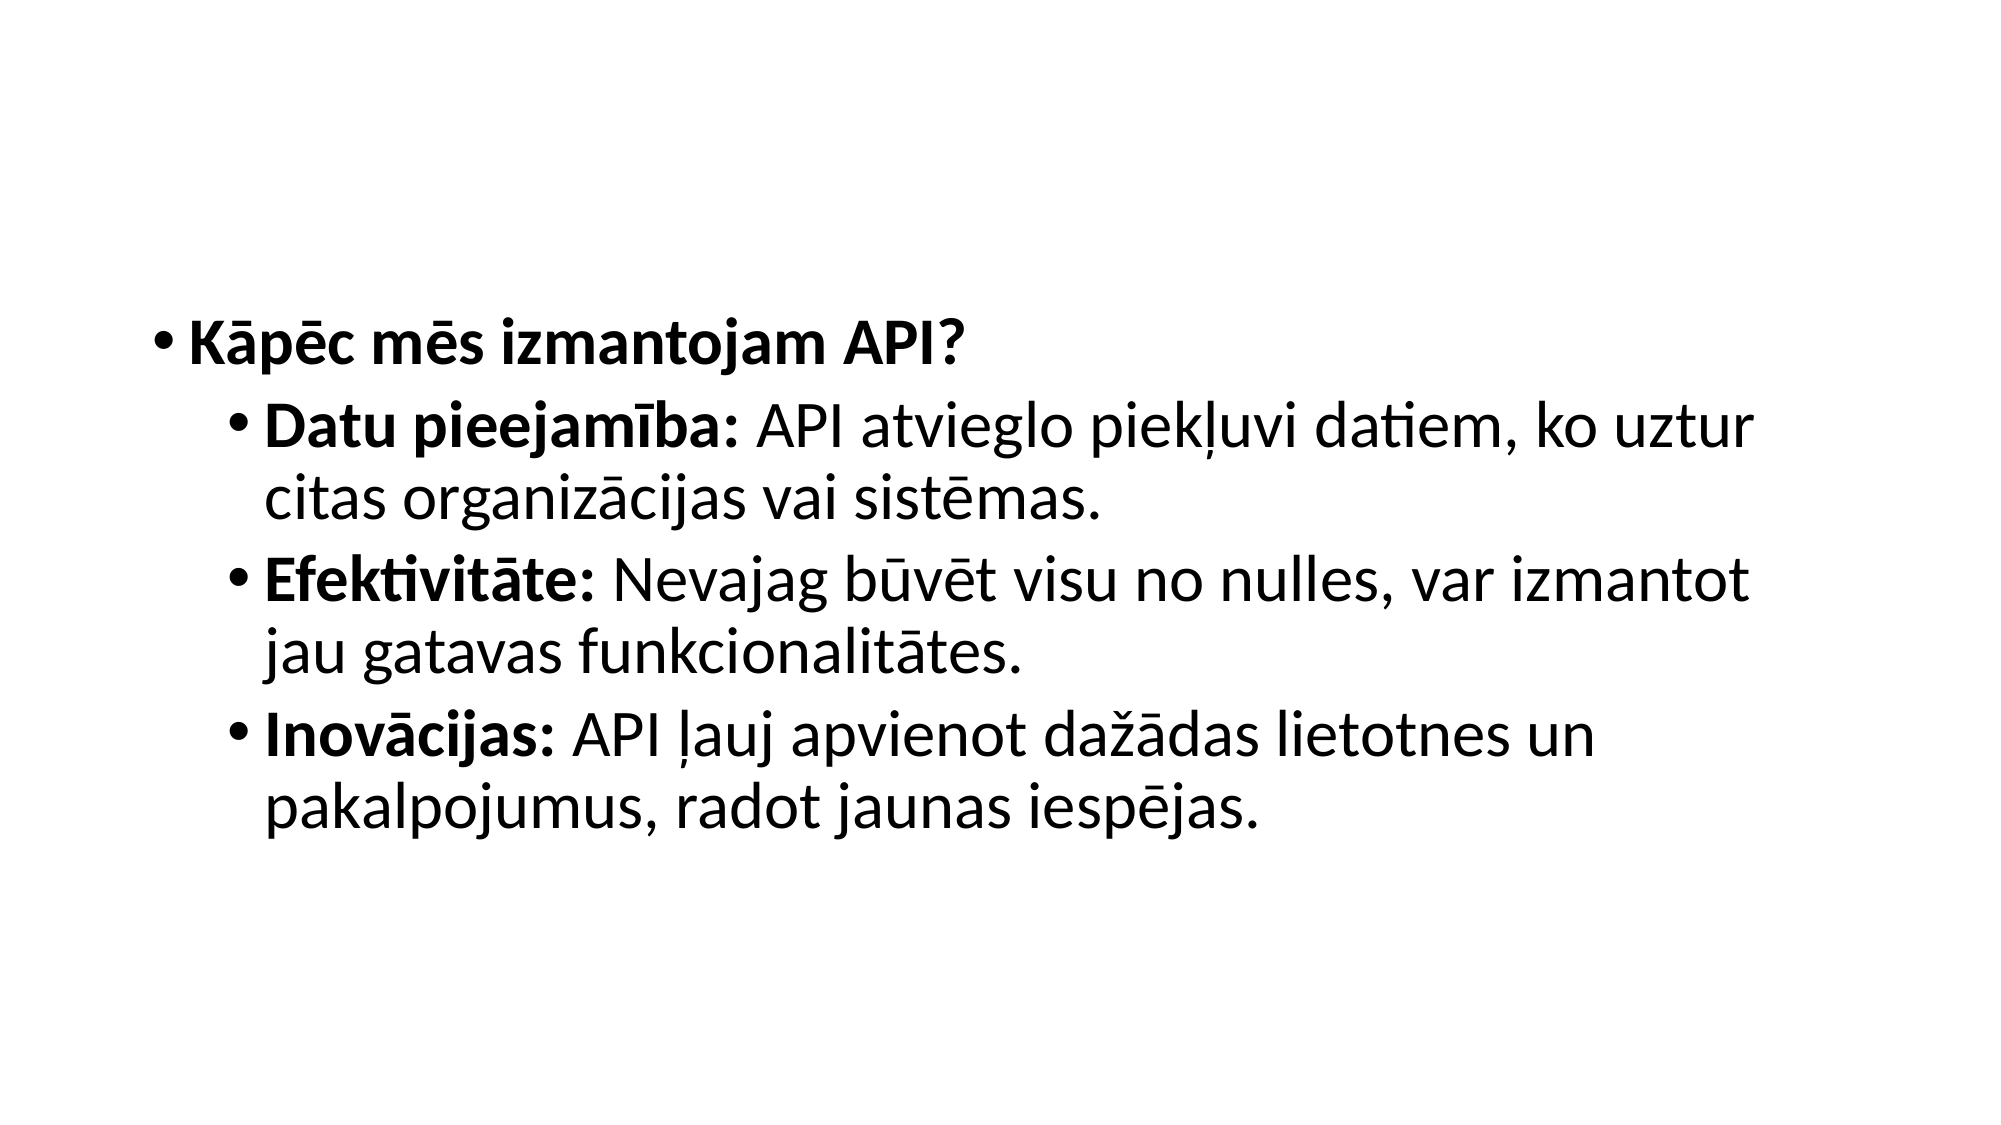

#
Kāpēc mēs izmantojam API?
Datu pieejamība: API atvieglo piekļuvi datiem, ko uztur citas organizācijas vai sistēmas.
Efektivitāte: Nevajag būvēt visu no nulles, var izmantot jau gatavas funkcionalitātes.
Inovācijas: API ļauj apvienot dažādas lietotnes un pakalpojumus, radot jaunas iespējas.